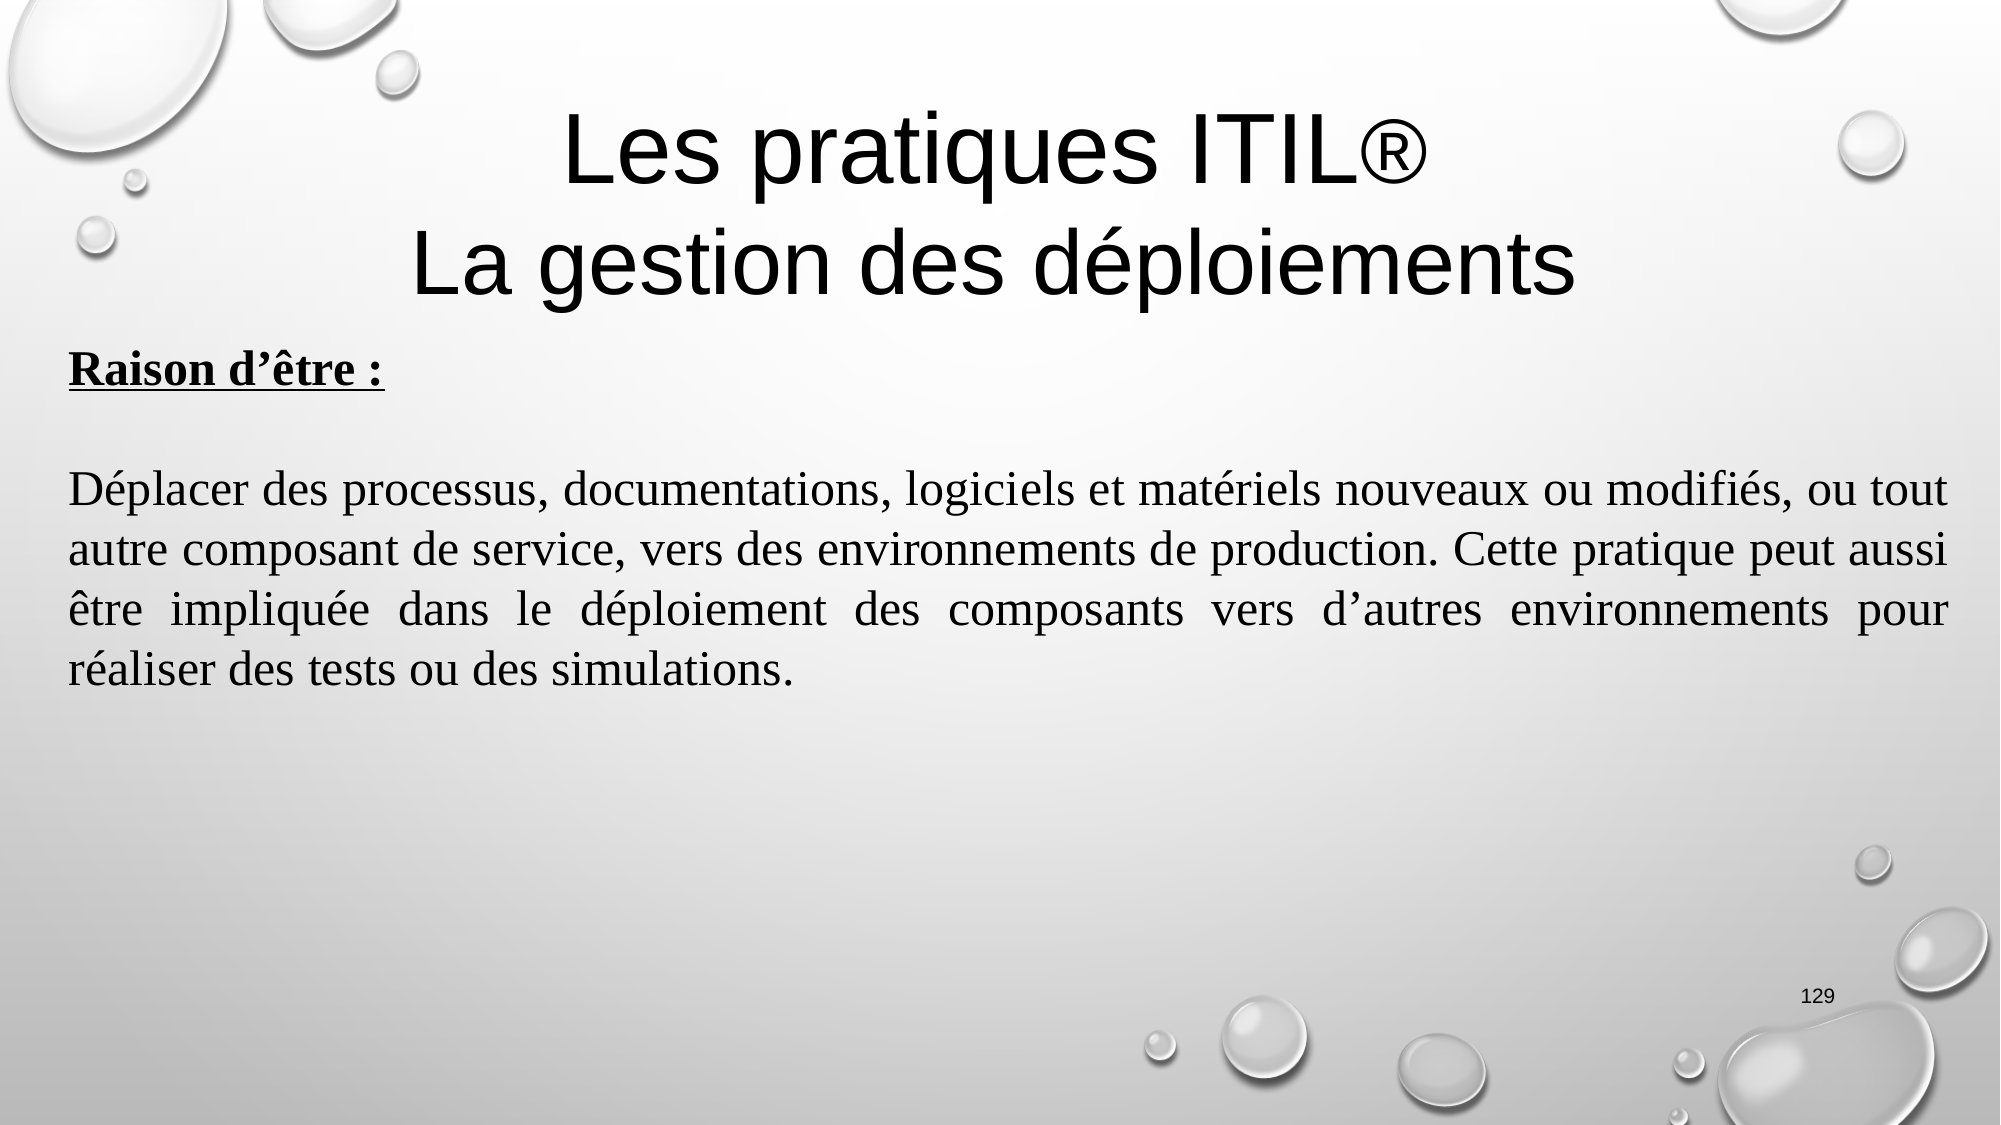

Les pratiques ITIL®
La gestion des déploiements
Raison d’être :

Déplacer des processus, documentations, logiciels et matériels nouveaux ou modifiés, ou tout autre composant de service, vers des environnements de production. Cette pratique peut aussi être impliquée dans le déploiement des composants vers d’autres environnements pour réaliser des tests ou des simulations.
129